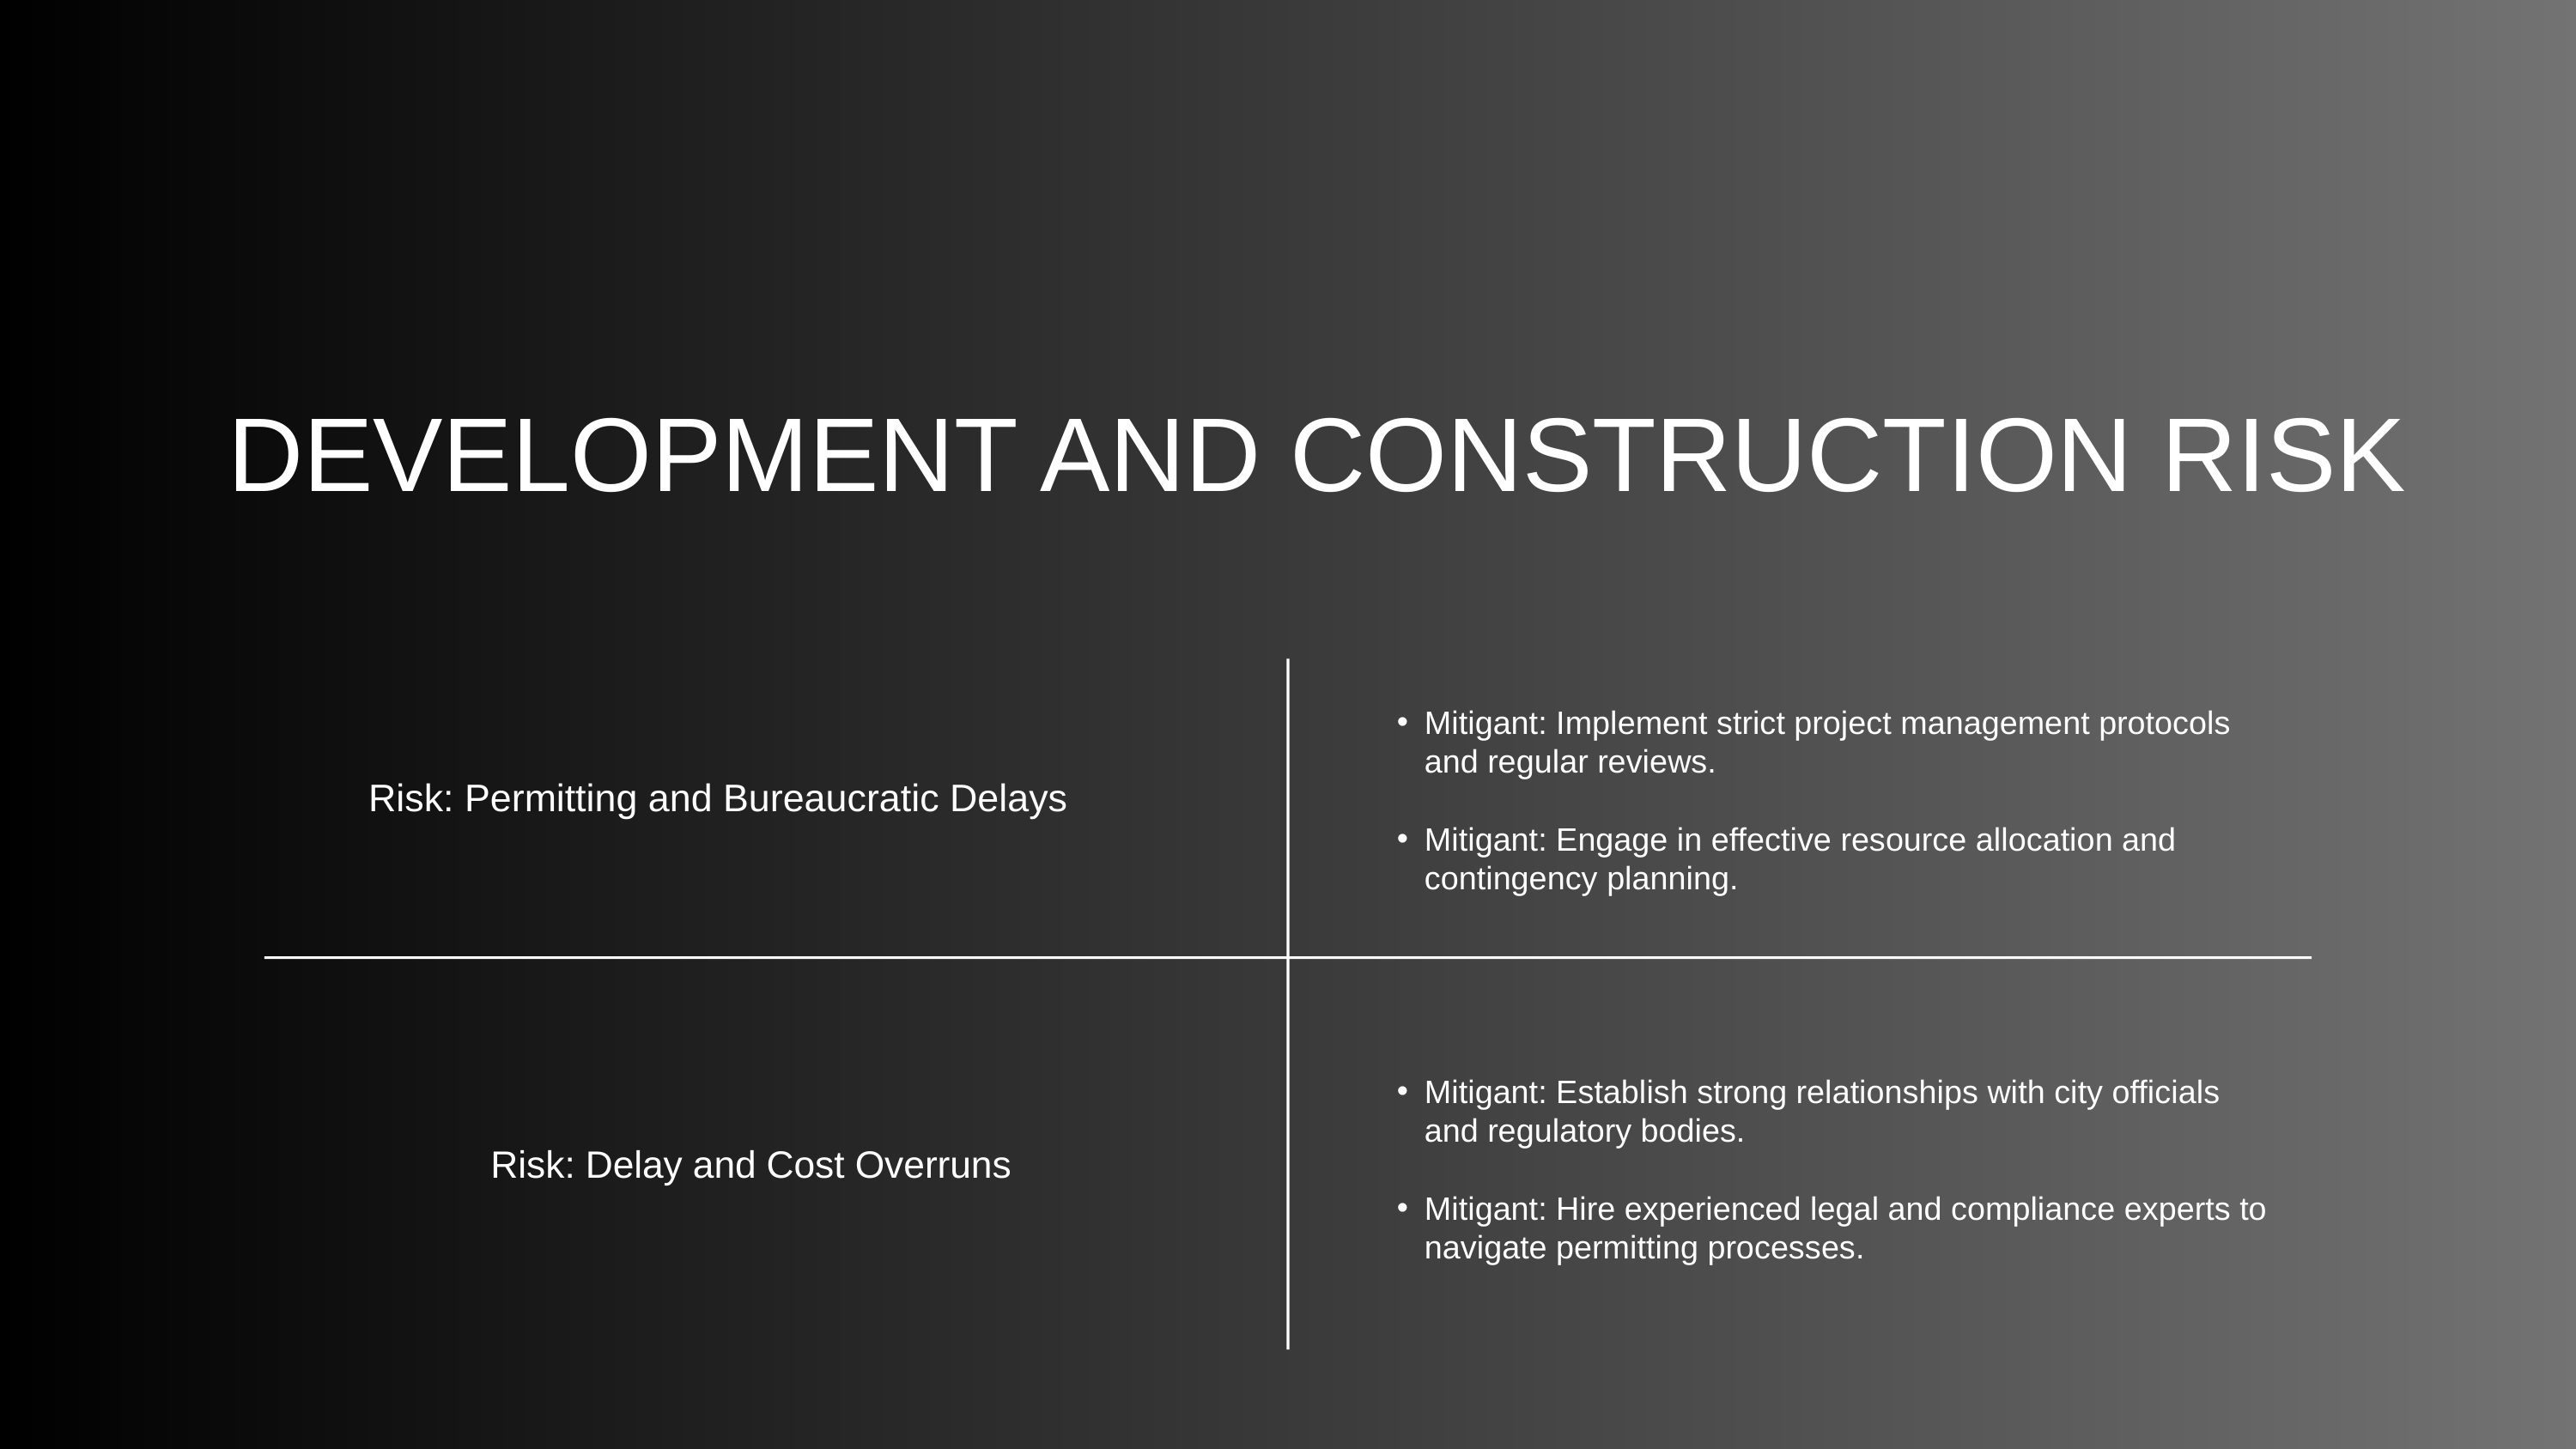

DEVELOPMENT AND CONSTRUCTION RISK

Mitigant: Implement strict project management protocols and regular reviews.

Mitigant: Engage in effective resource allocation and contingency planning.
Risk: Permitting and Bureaucratic Delays

Mitigant: Establish strong relationships with city officials and regulatory bodies.

Mitigant: Hire experienced legal and compliance experts to navigate permitting processes.
Risk: Delay and Cost Overruns